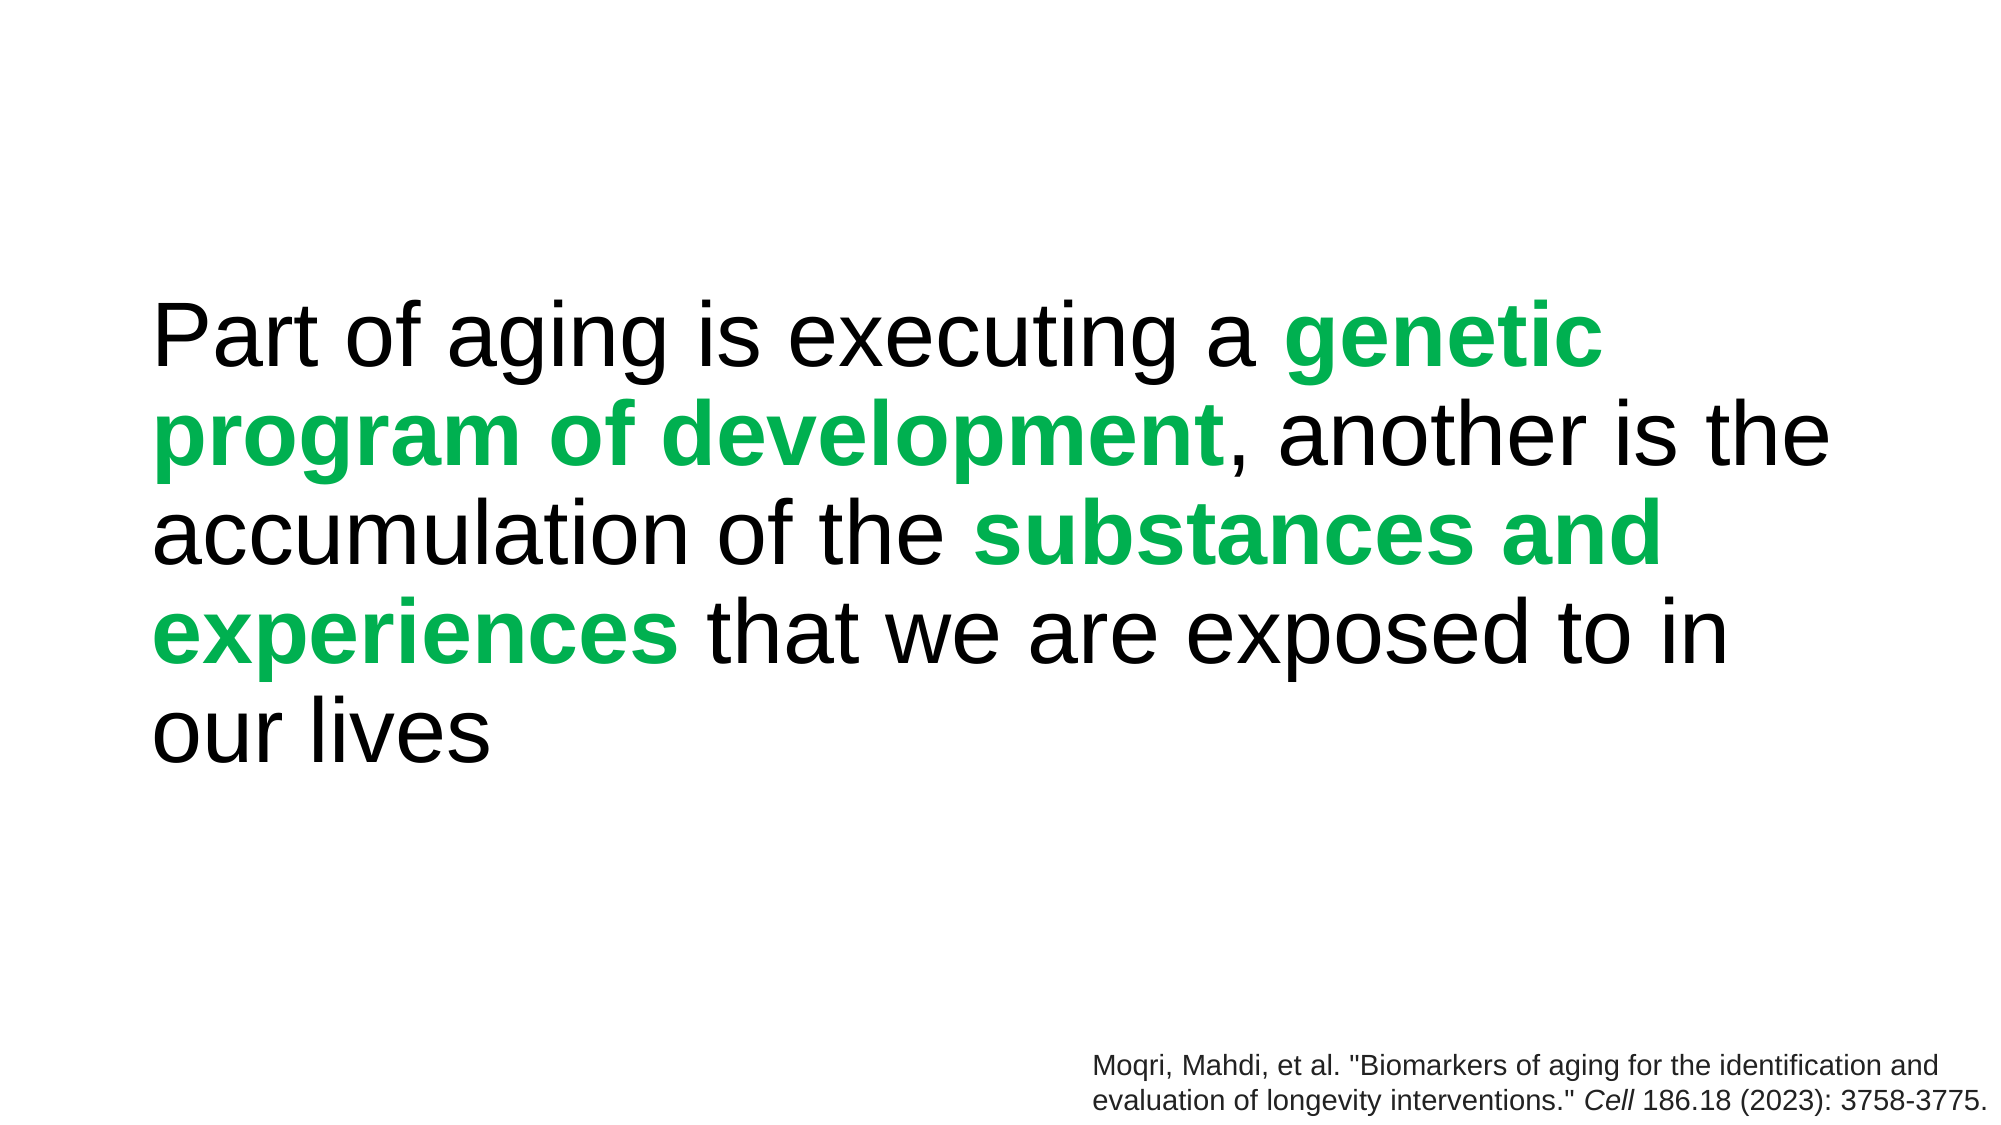

Part of aging is executing a genetic program of development, another is the accumulation of the substances and experiences that we are exposed to in our lives
Moqri, Mahdi, et al. "Biomarkers of aging for the identification and evaluation of longevity interventions." Cell 186.18 (2023): 3758-3775.